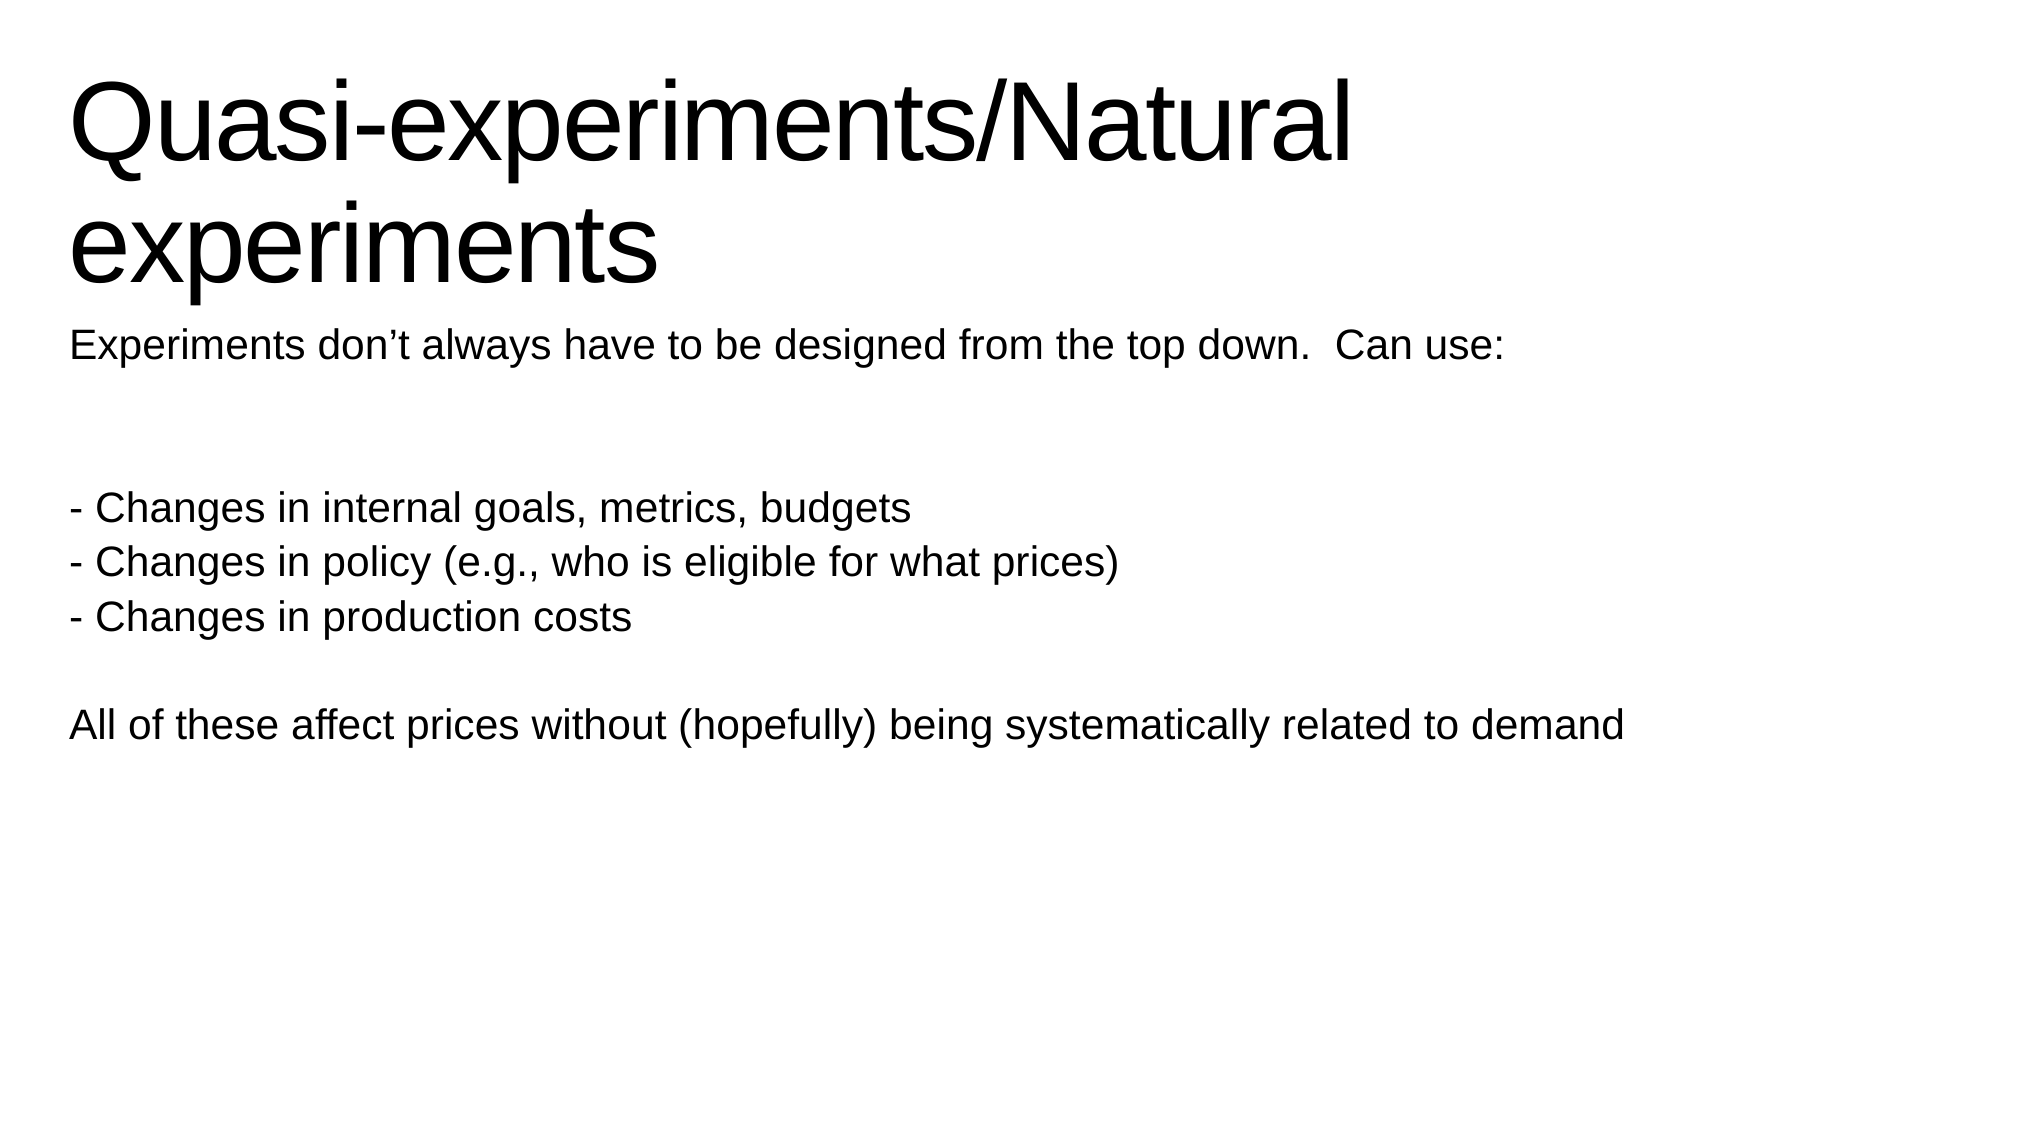

# Quasi-experiments/Natural experiments

Experiments don’t always have to be designed from the top down.  Can use:

- Changes in internal goals, metrics, budgets
- Changes in policy (e.g., who is eligible for what prices)
- Changes in production costs

All of these affect prices without (hopefully) being systematically related to demand